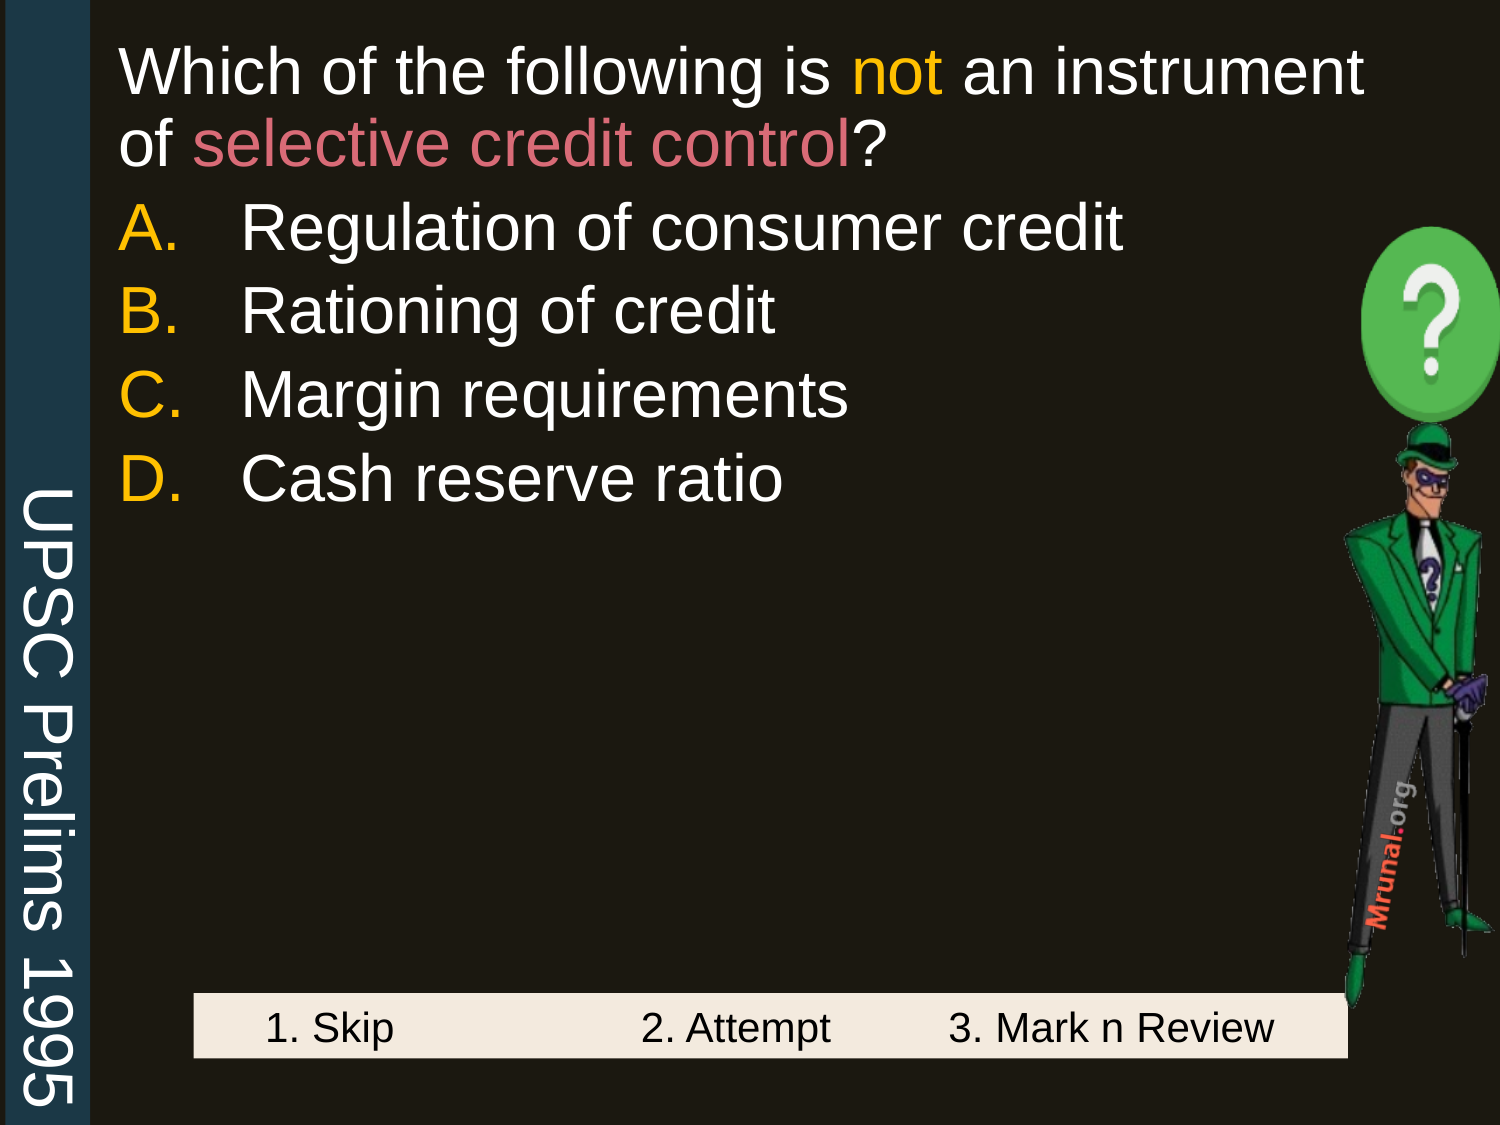

UPSC Prelims 1995
Which of the following is not an instrument of selective credit control?
Regulation of consumer credit
Rationing of credit
Margin requirements
Cash reserve ratio